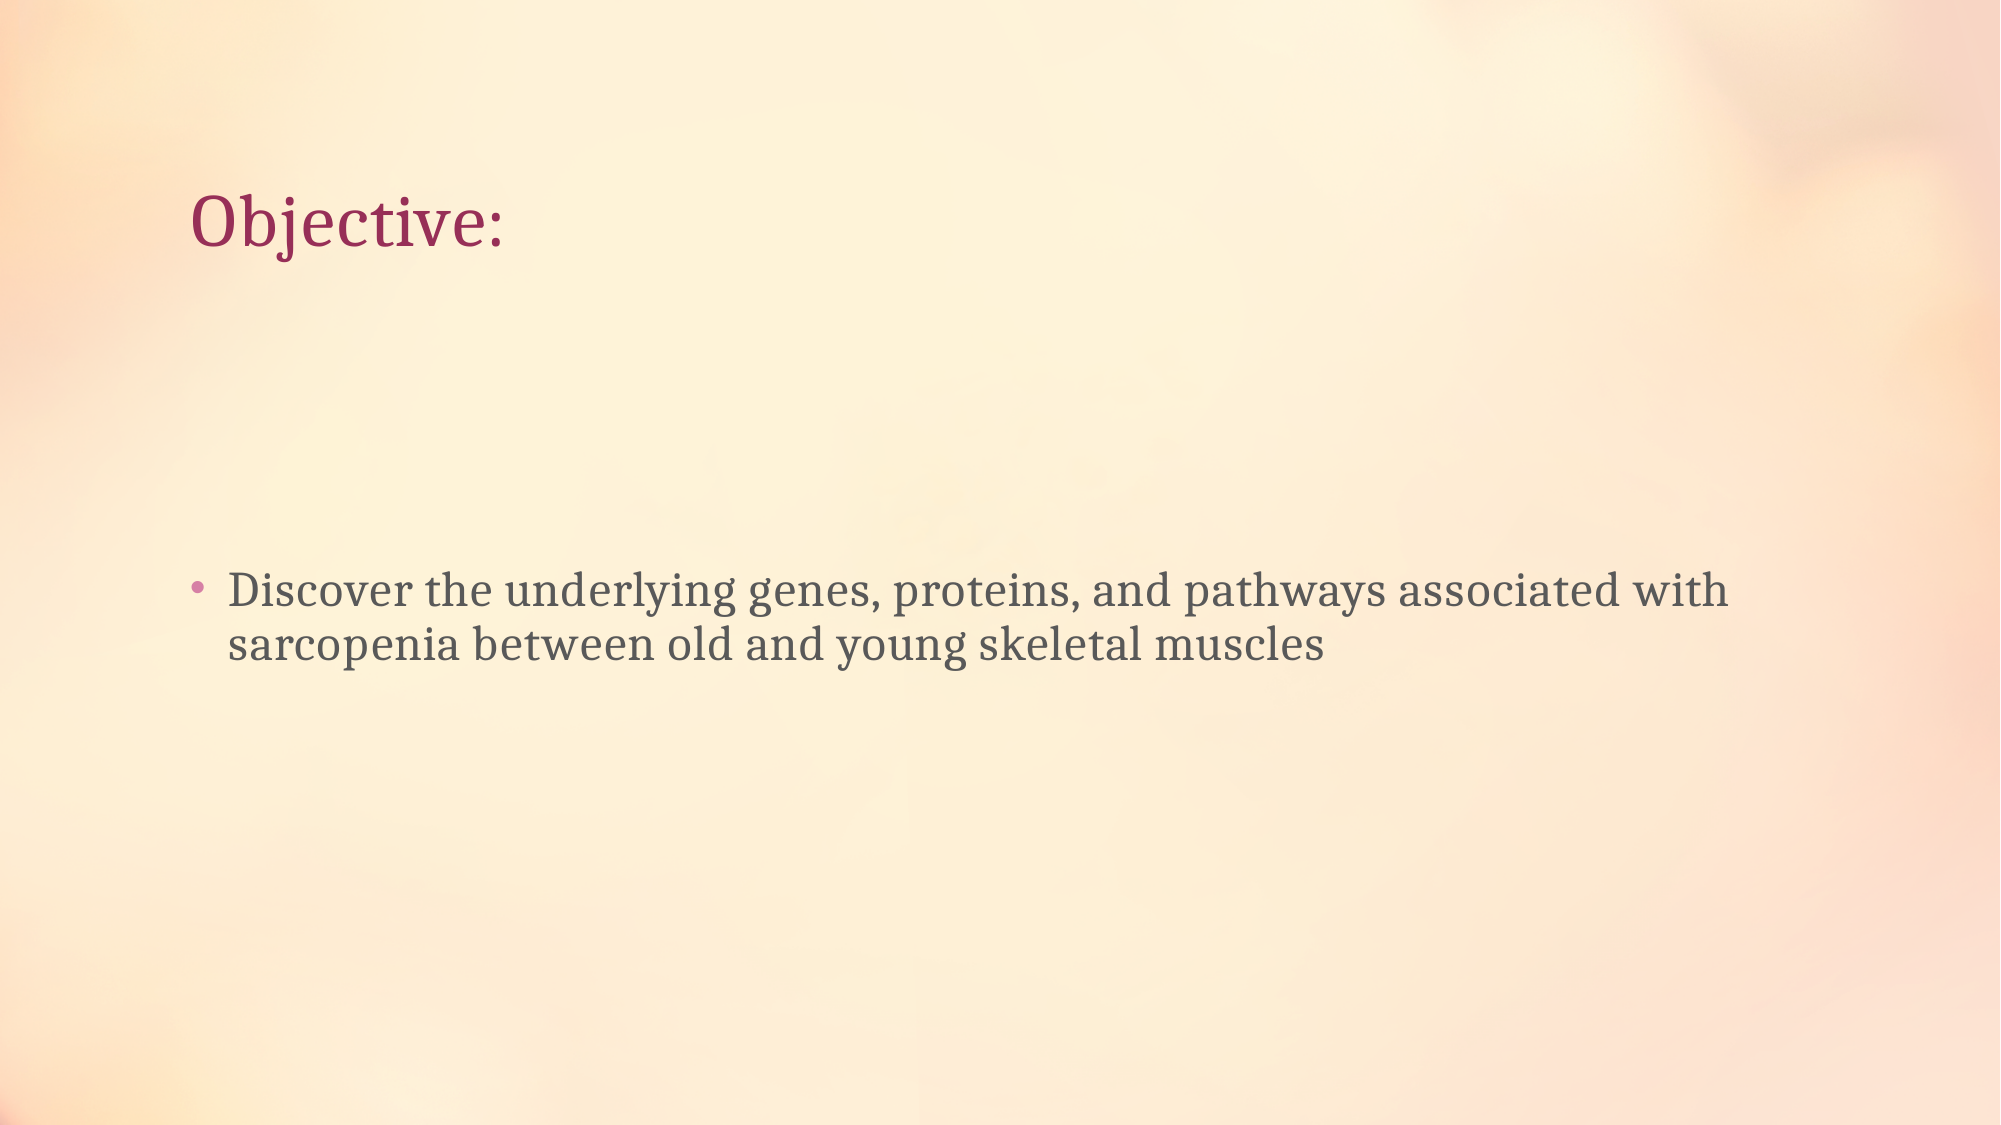

# Objective:
Discover the underlying genes, proteins, and pathways associated with sarcopenia between old and young skeletal muscles